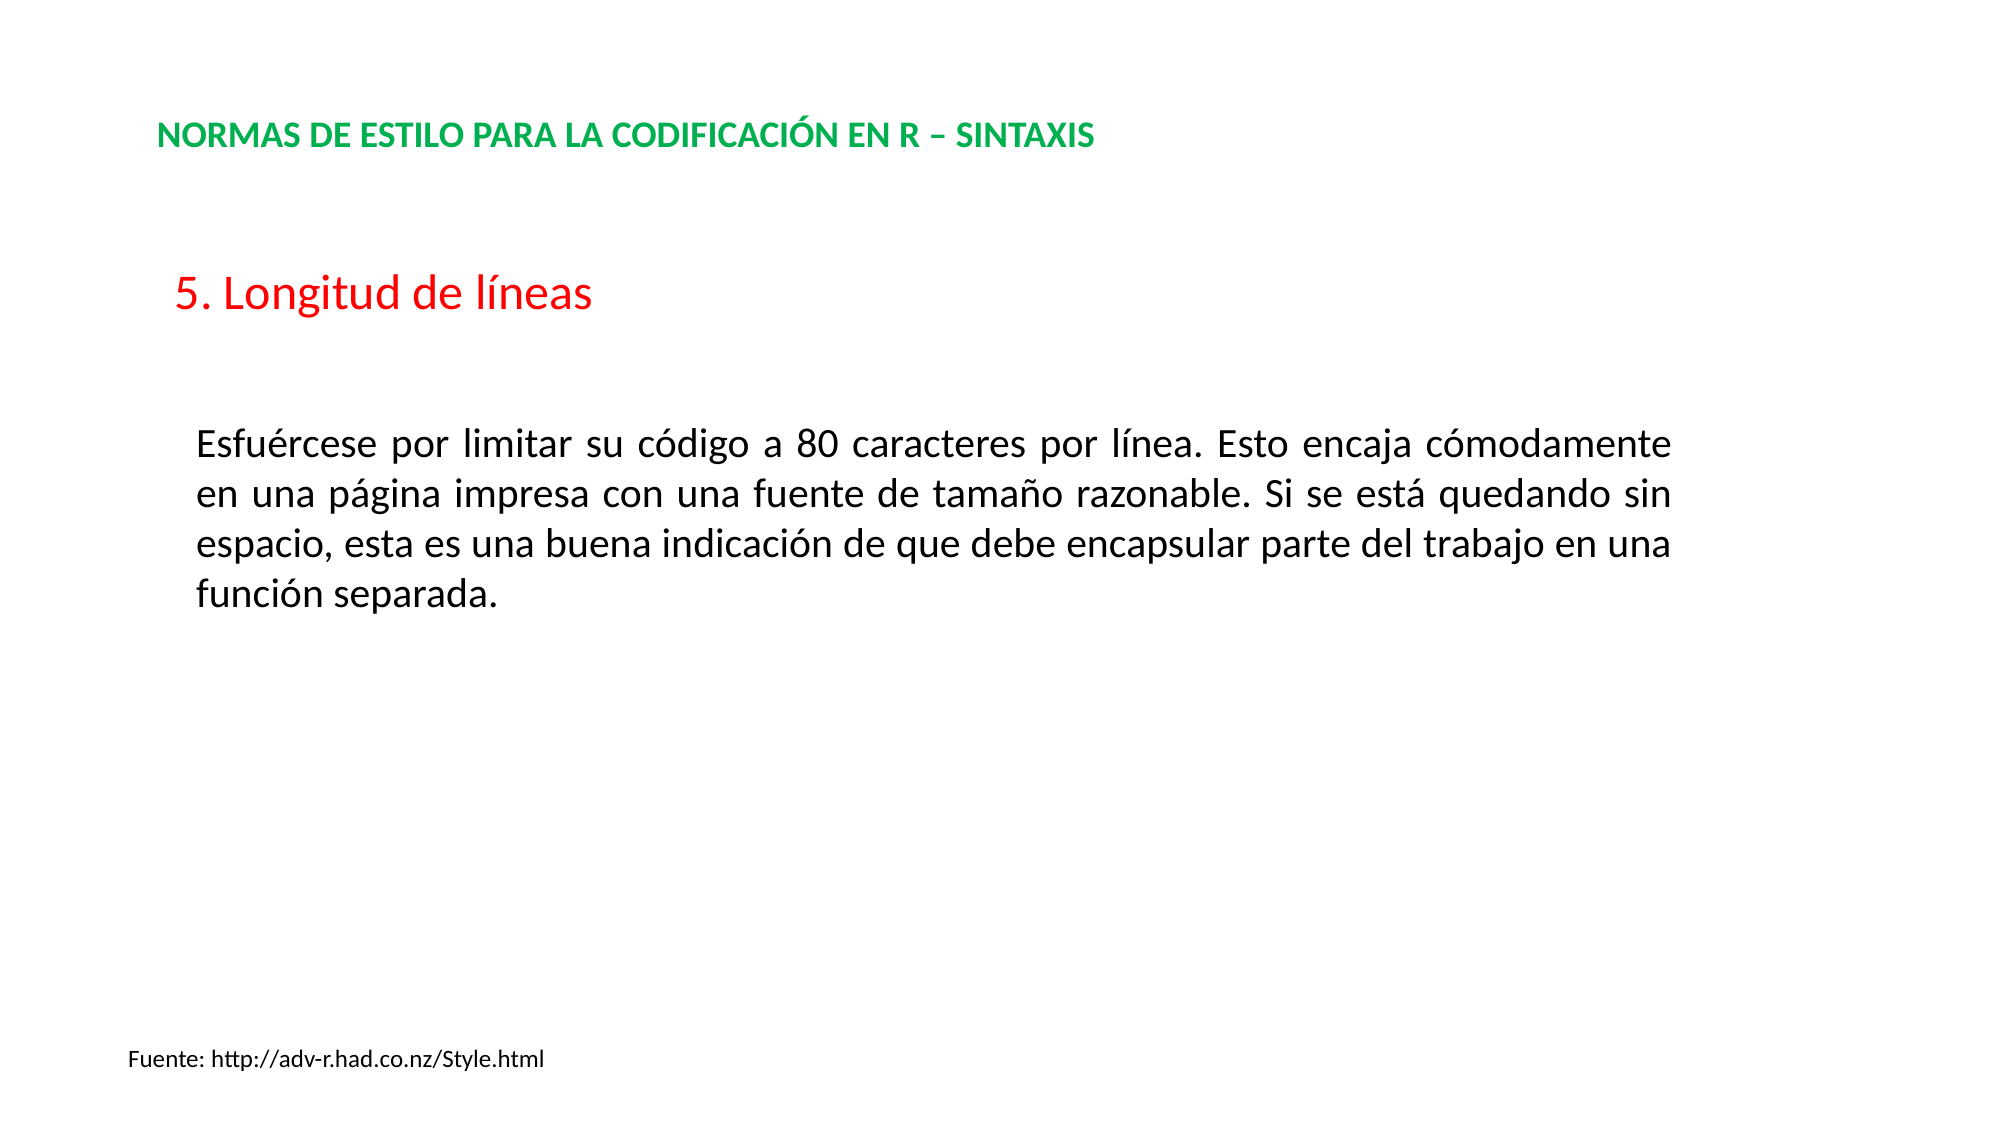

NORMAS DE ESTILO PARA LA CODIFICACIÓN EN R – SINTAXIS
5. Longitud de líneas
Esfuércese por limitar su código a 80 caracteres por línea. Esto encaja cómodamente en una página impresa con una fuente de tamaño razonable. Si se está quedando sin espacio, esta es una buena indicación de que debe encapsular parte del trabajo en una función separada.
Fuente: http://adv-r.had.co.nz/Style.html